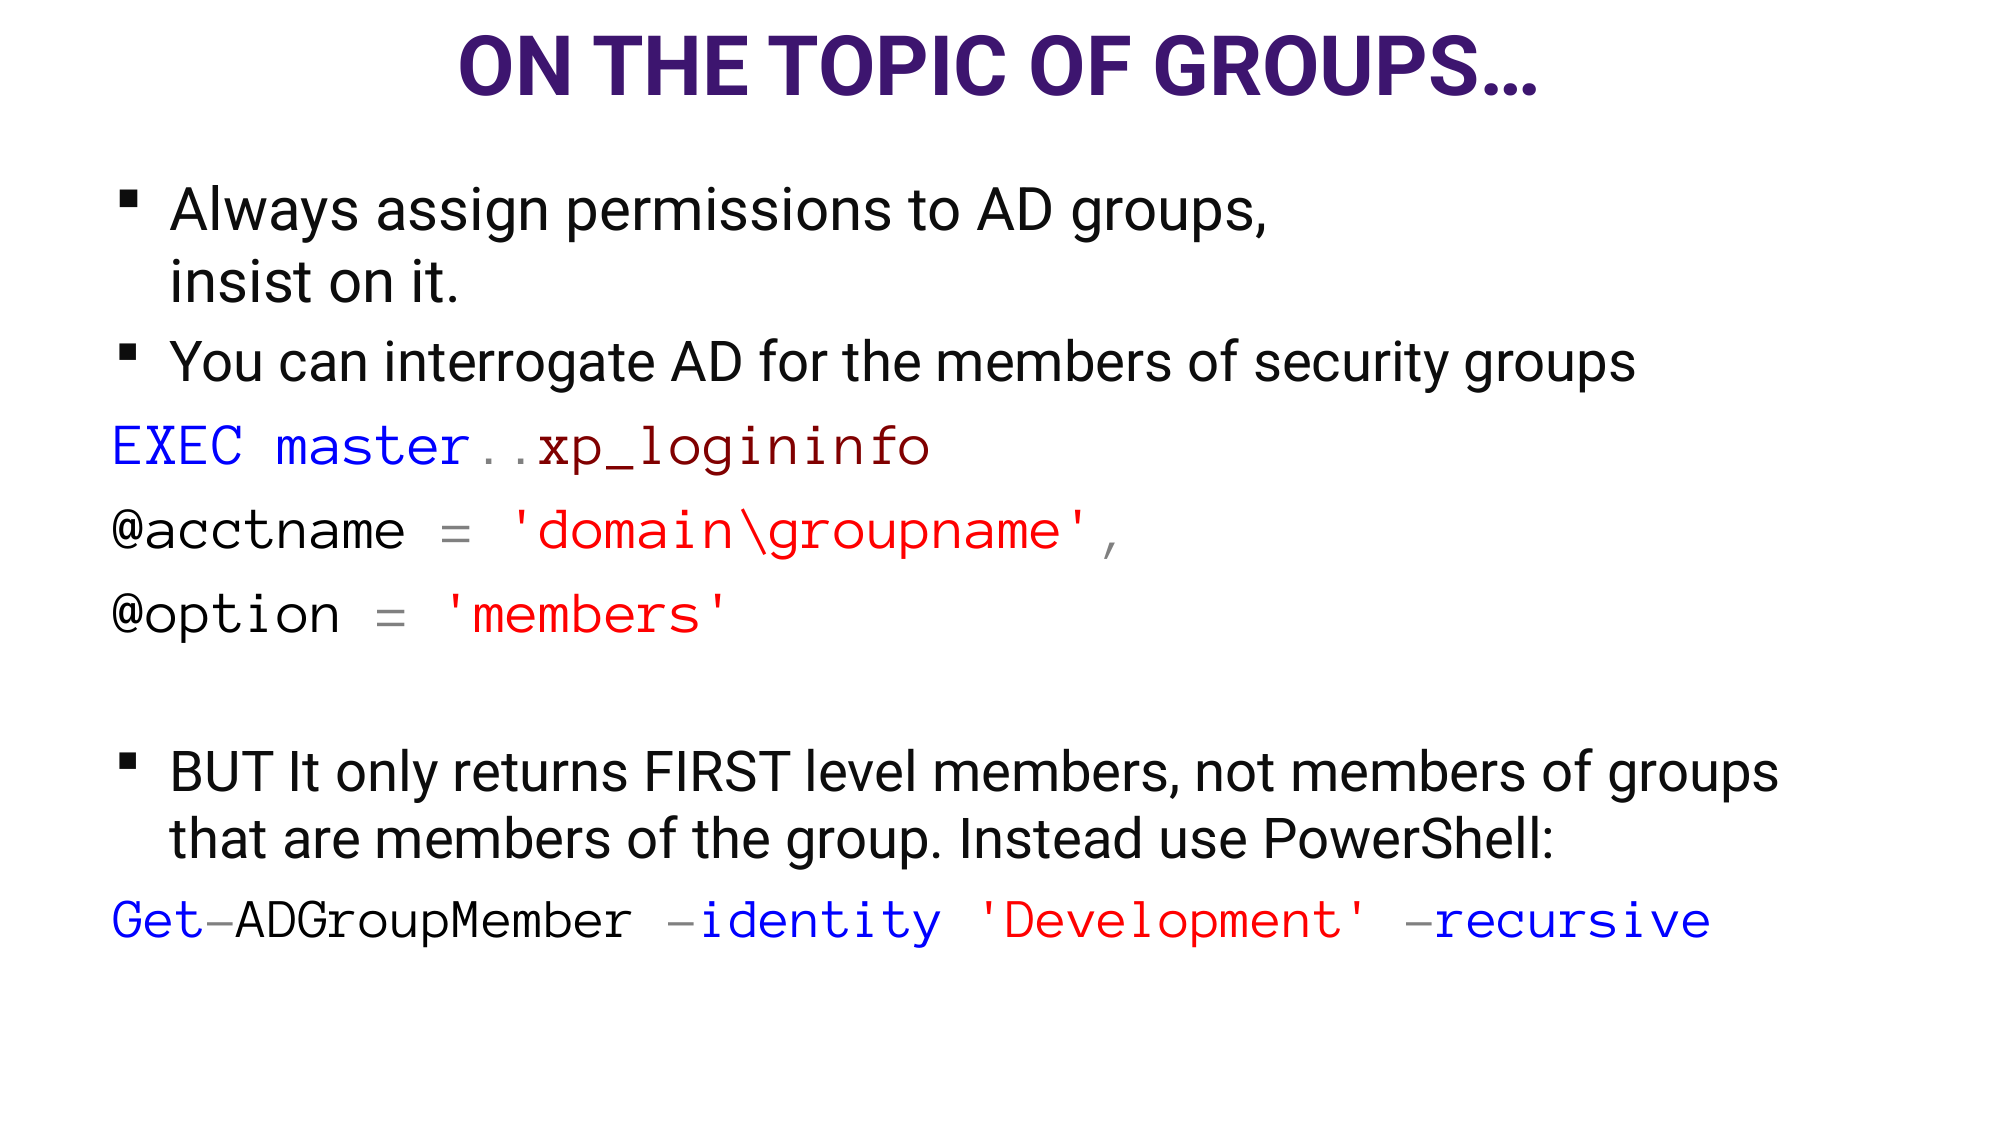

# On the topic of Groups…
Always assign permissions to AD groups,
insist on it.
You can interrogate AD for the members of security groups
EXEC master..xp_logininfo
@acctname = 'domain\groupname',
@option = 'members'

BUT It only returns FIRST level members, not members of groups that are members of the group. Instead use PowerShell:
Get-ADGroupMember -identity 'Development' -recursive